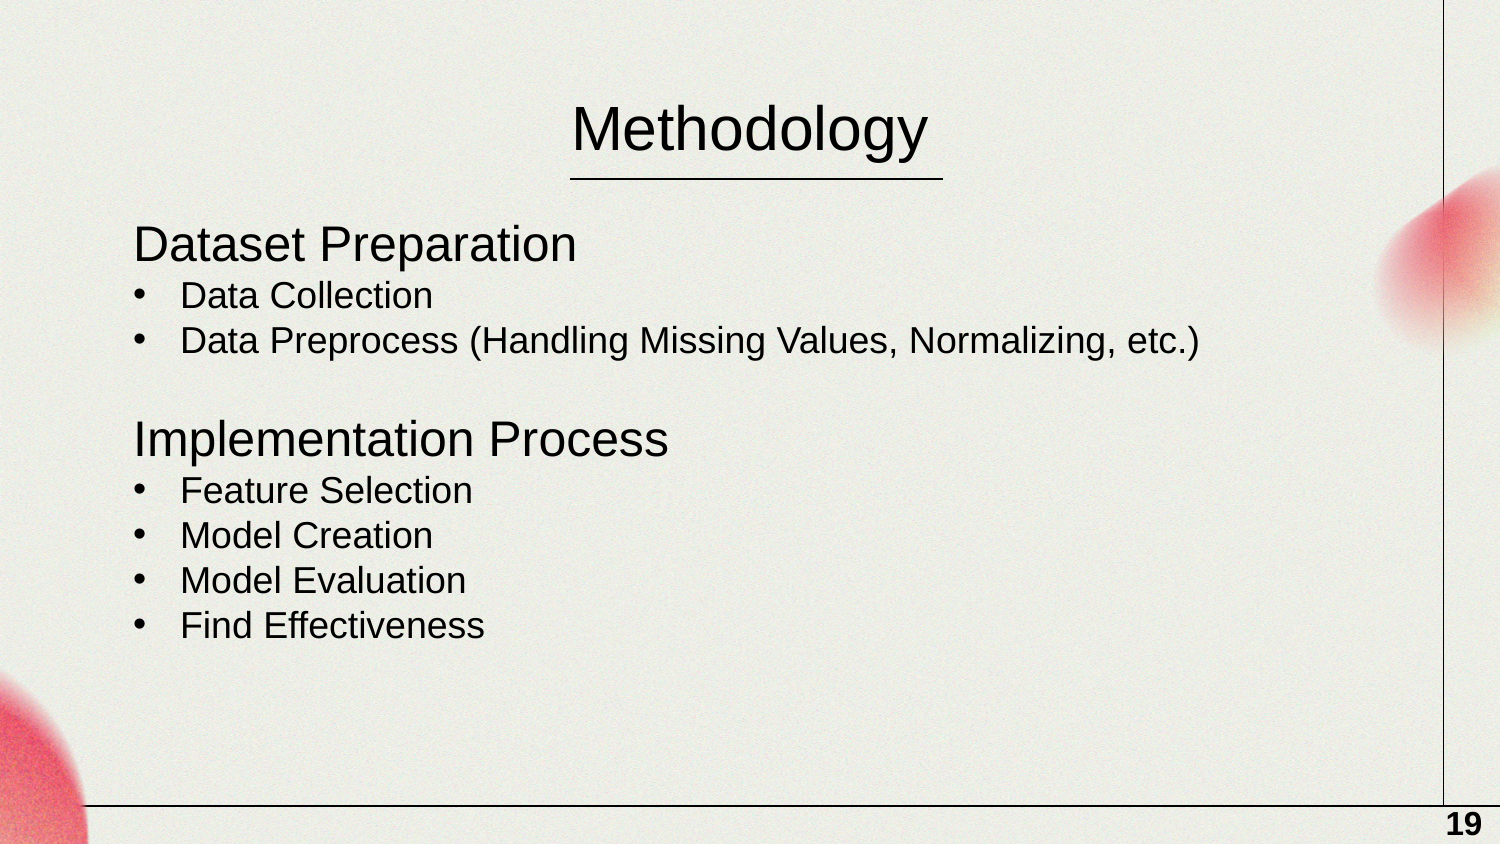

# Methodology
Dataset Preparation
Data Collection
Data Preprocess (Handling Missing Values, Normalizing, etc.)

Implementation Process
Feature Selection
Model Creation
Model Evaluation
Find Effectiveness

19